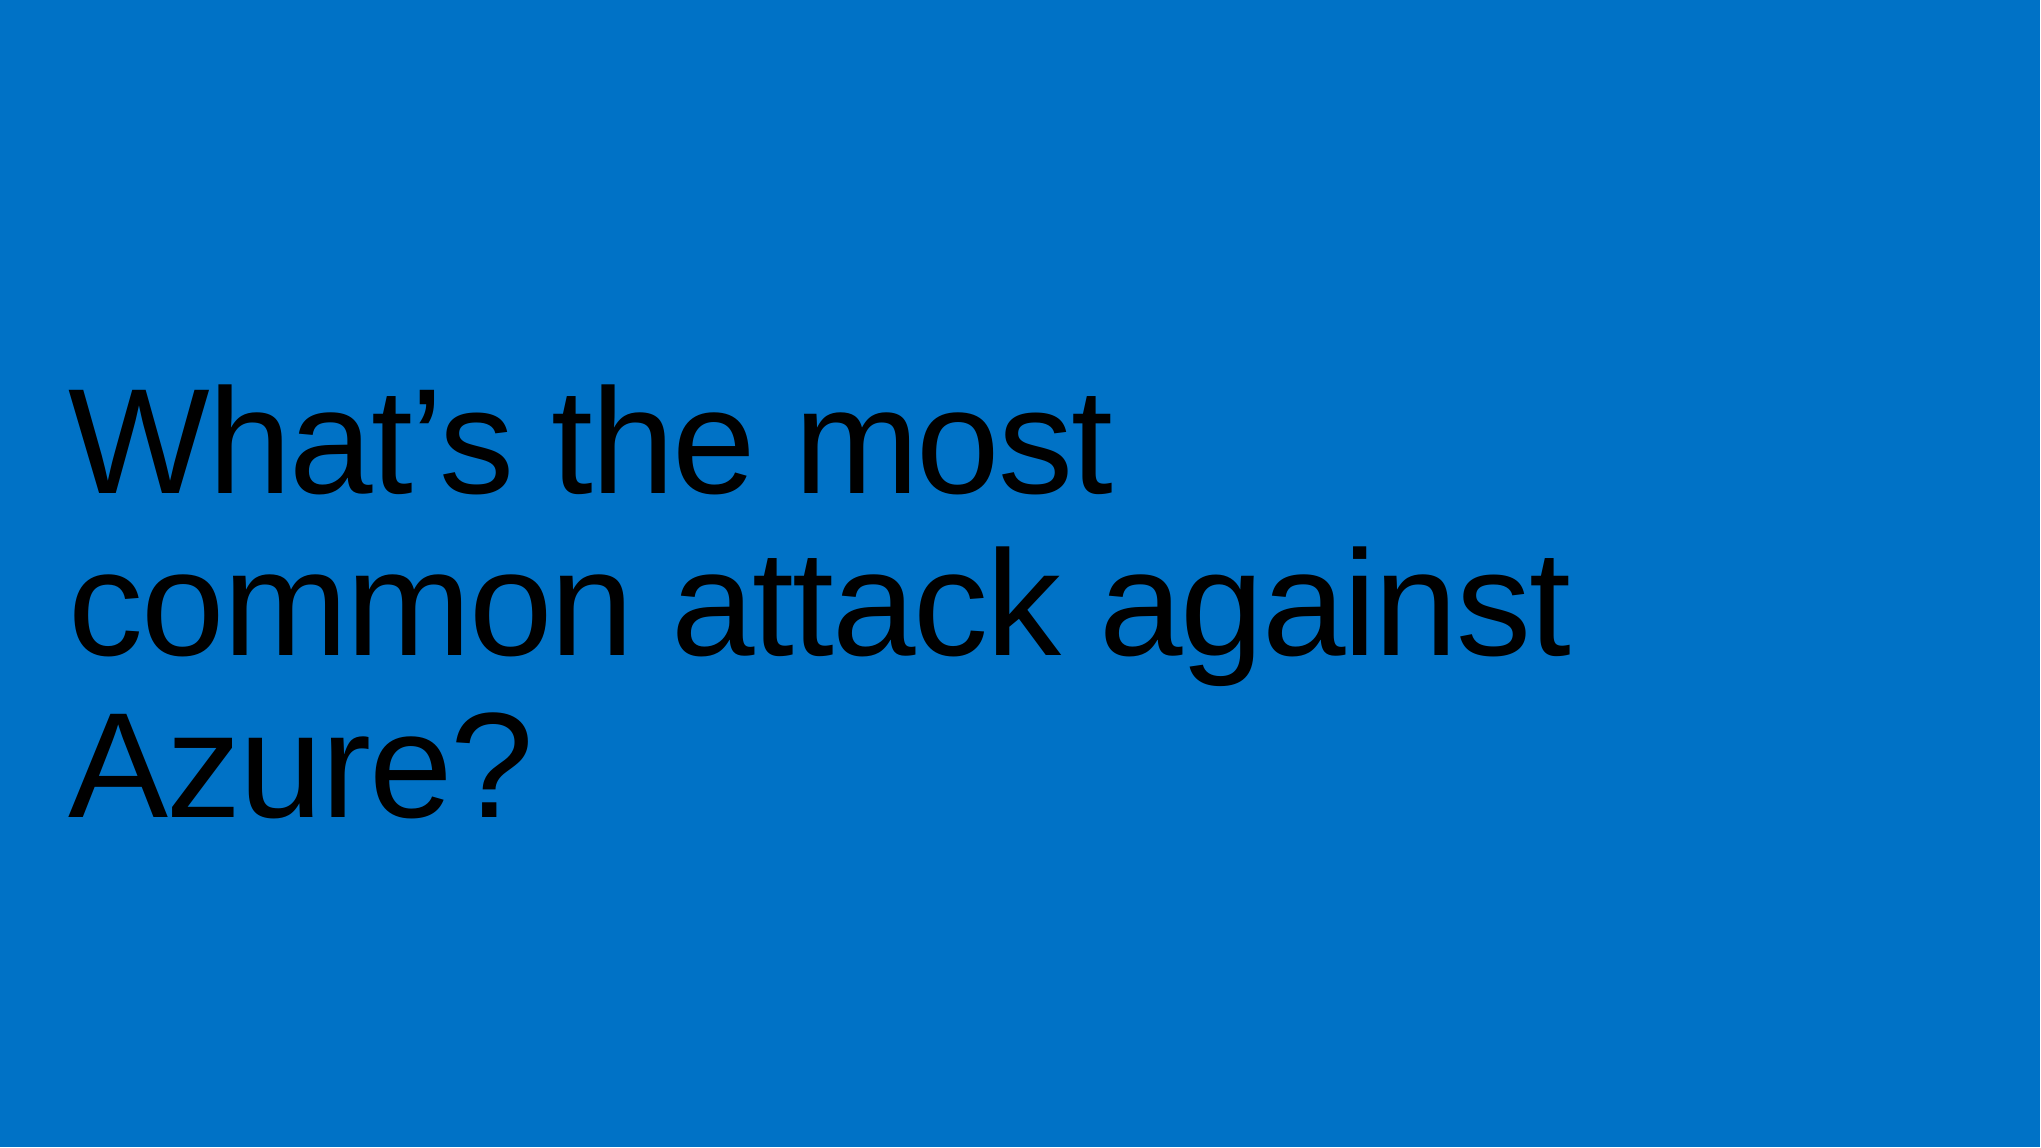

# What’s the most common attack against Azure?